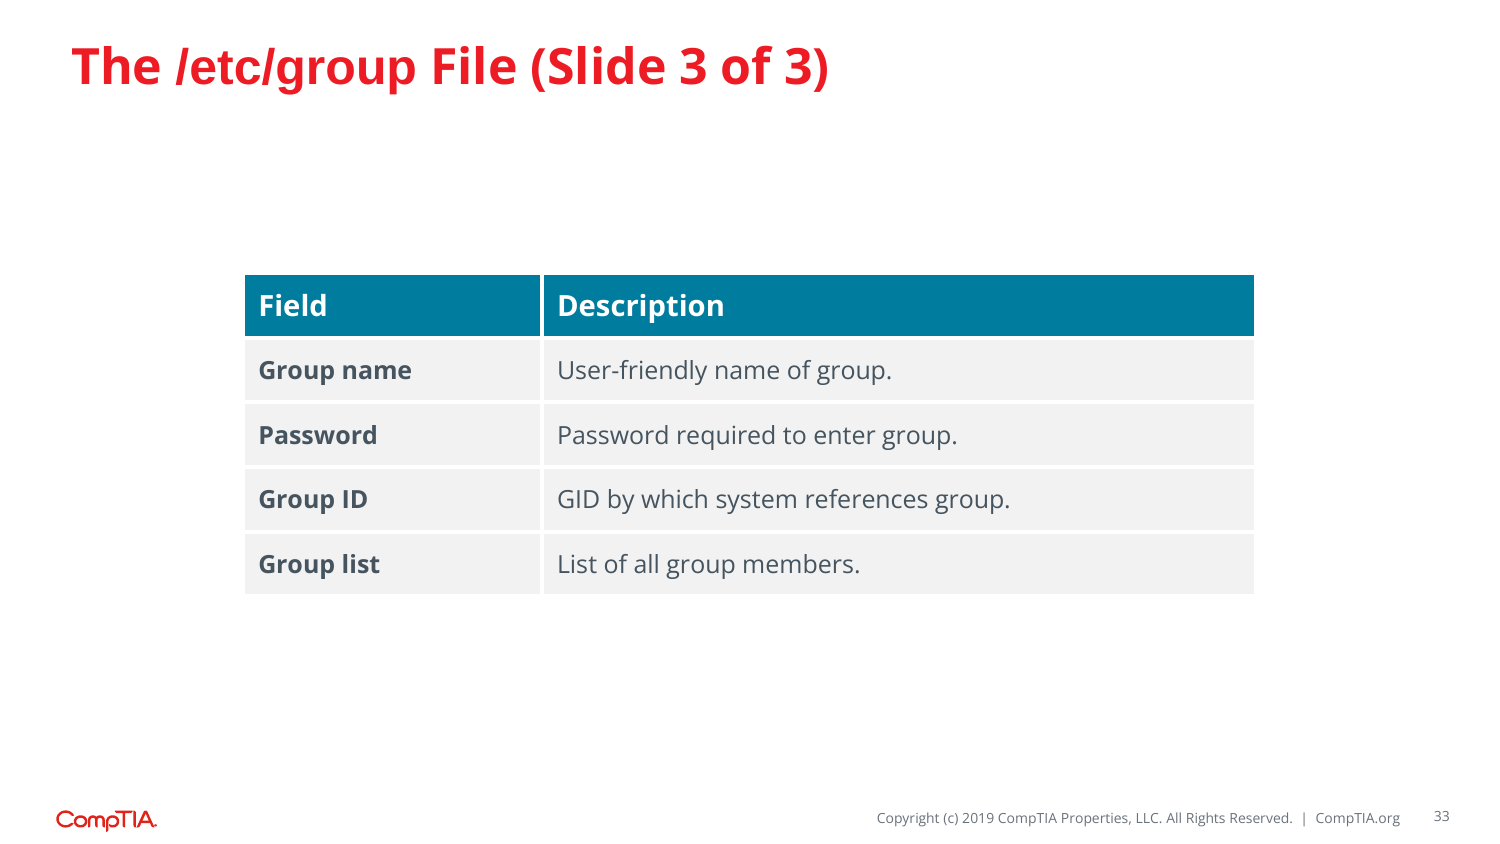

# The /etc/group File (Slide 3 of 3)
| Field | Description |
| --- | --- |
| Group name | User-friendly name of group. |
| Password | Password required to enter group. |
| Group ID | GID by which system references group. |
| Group list | List of all group members. |
33